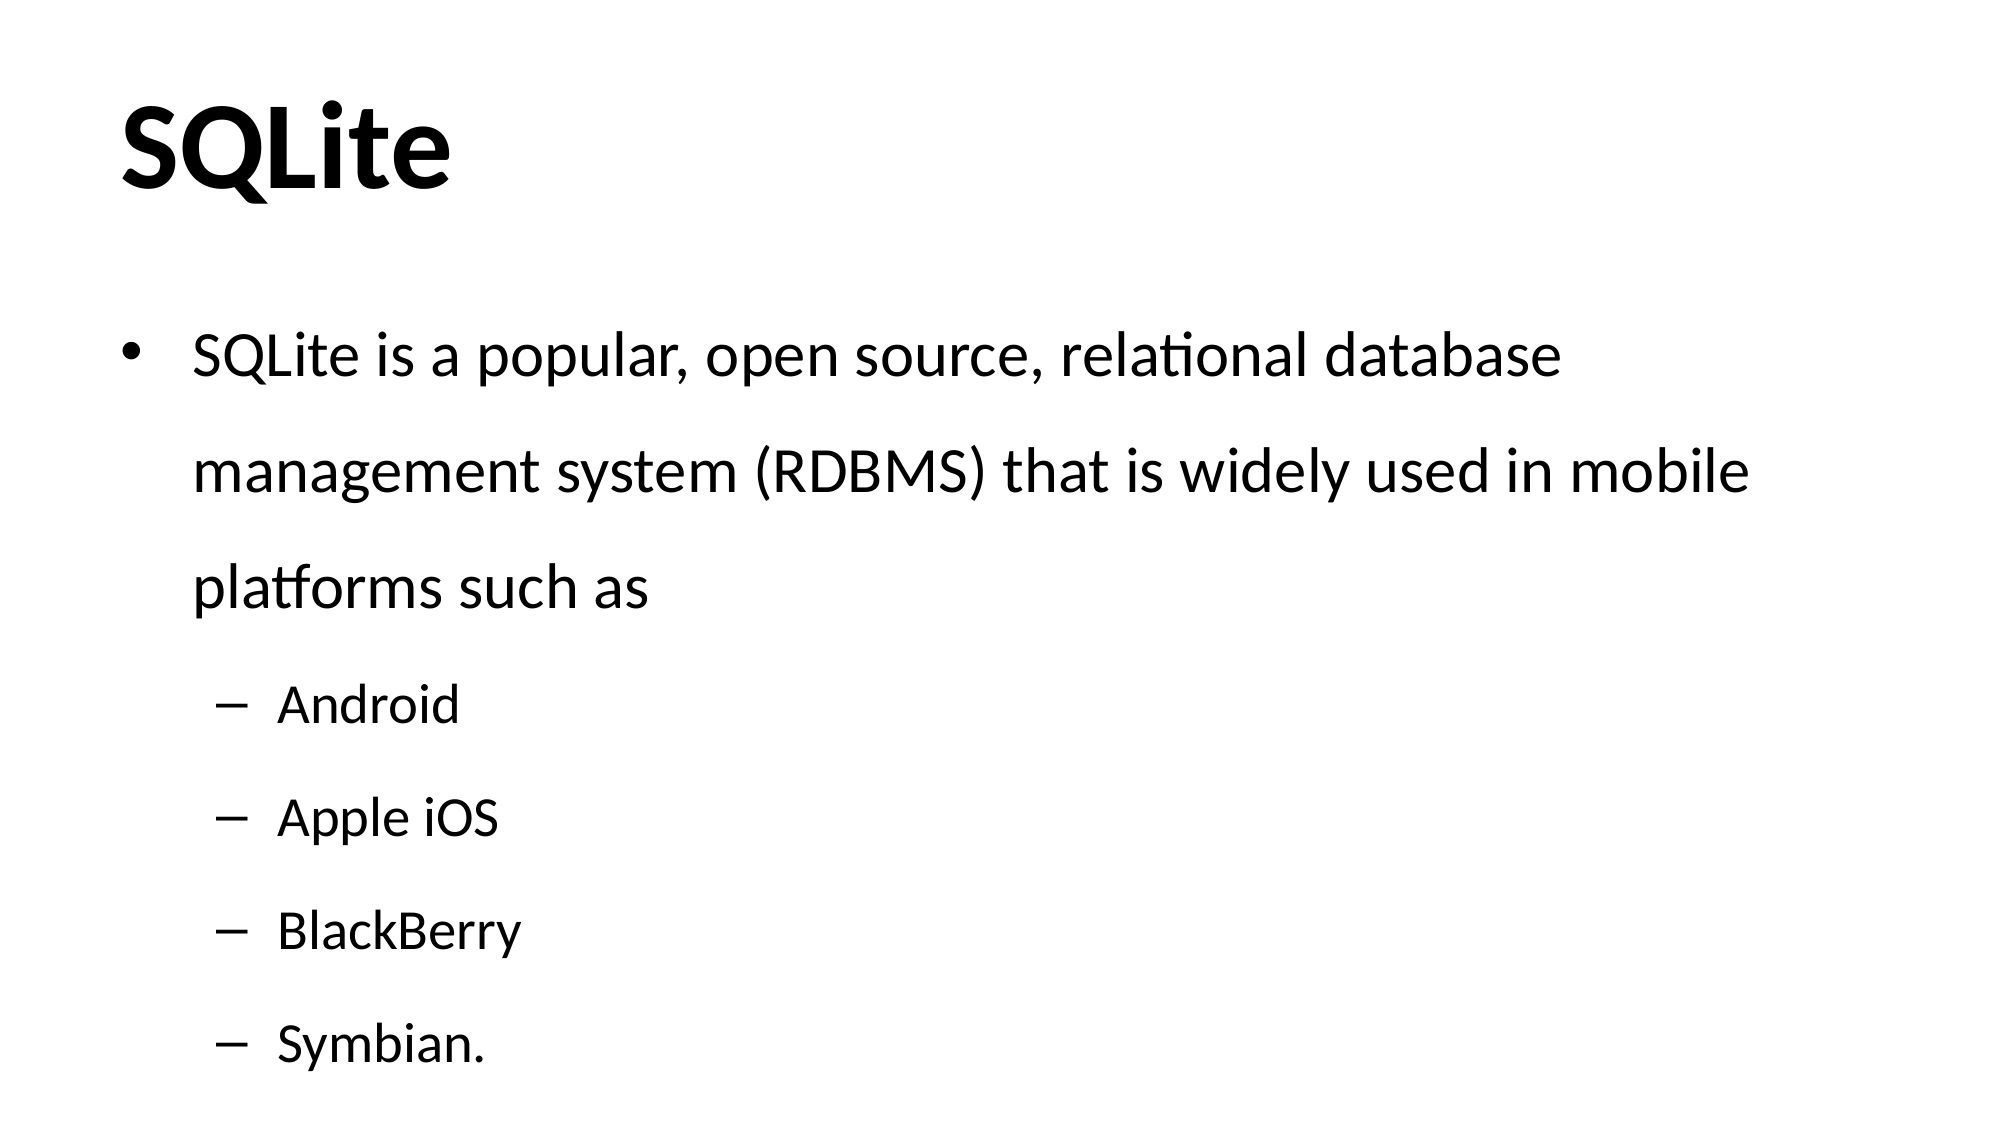

# SQLite
SQLite is a popular, open source, relational database management system (RDBMS) that is widely used in mobile platforms such as
Android
Apple iOS
BlackBerry
Symbian.